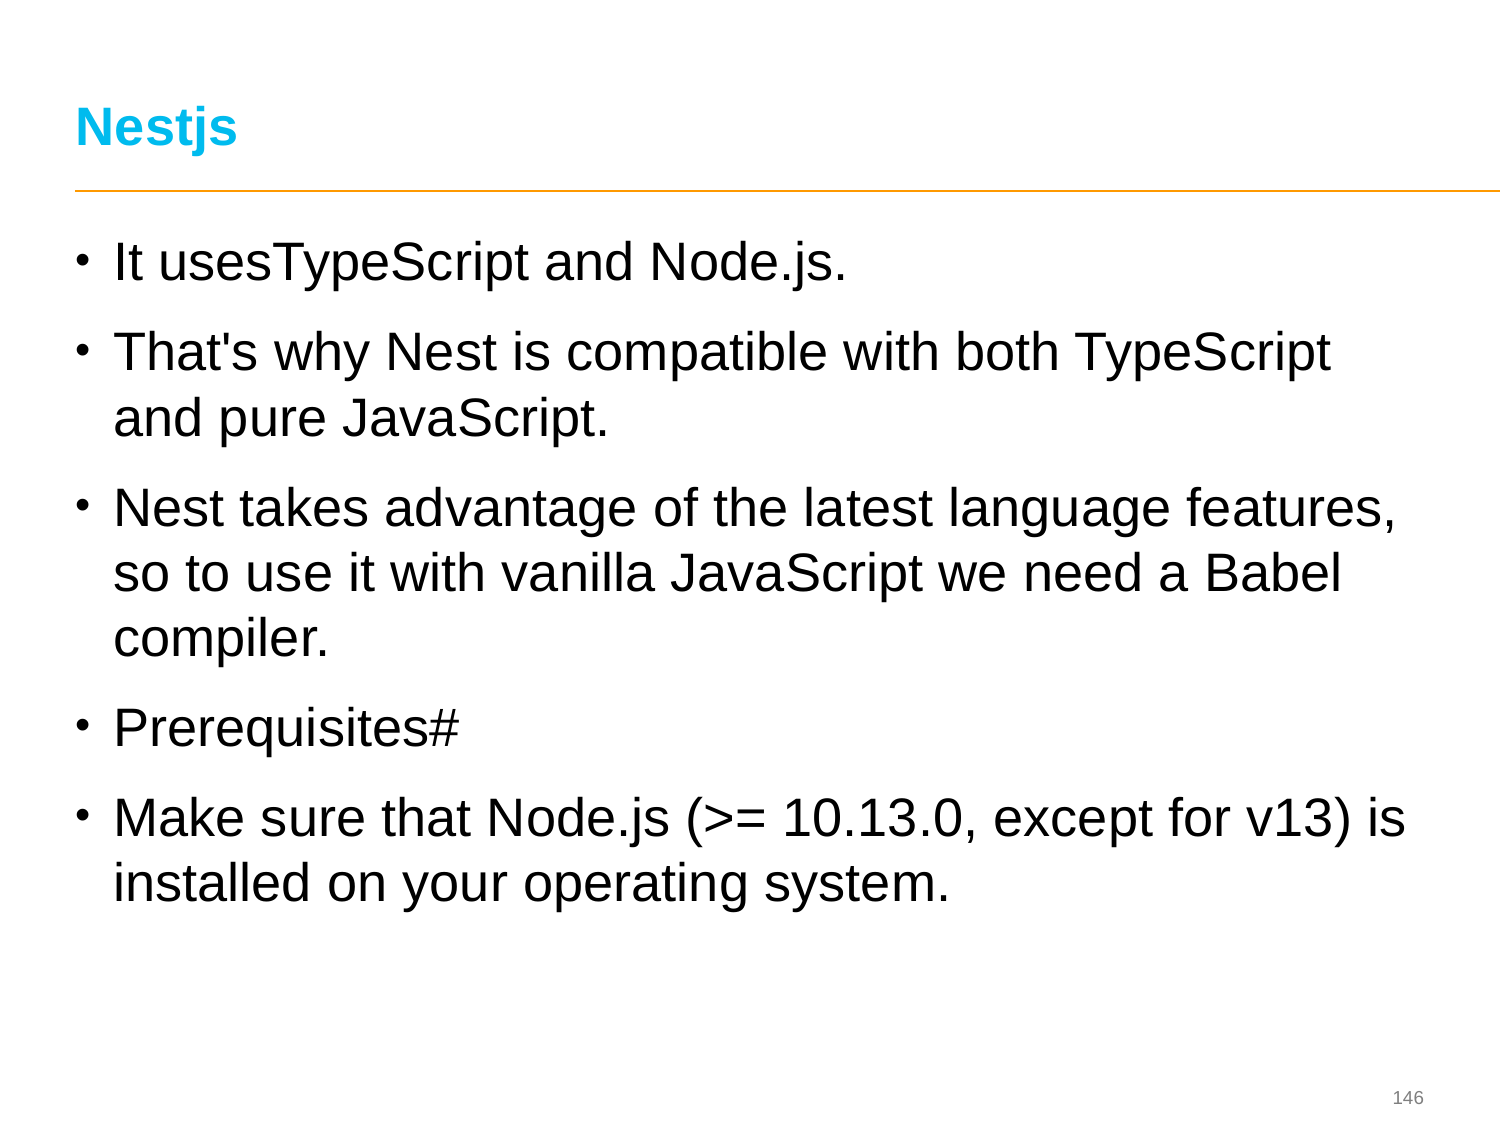

# Nestjs
It usesTypeScript and Node.js.
That's why Nest is compatible with both TypeScript and pure JavaScript.
Nest takes advantage of the latest language features, so to use it with vanilla JavaScript we need a Babel compiler.
Prerequisites#
Make sure that Node.js (>= 10.13.0, except for v13) is installed on your operating system.